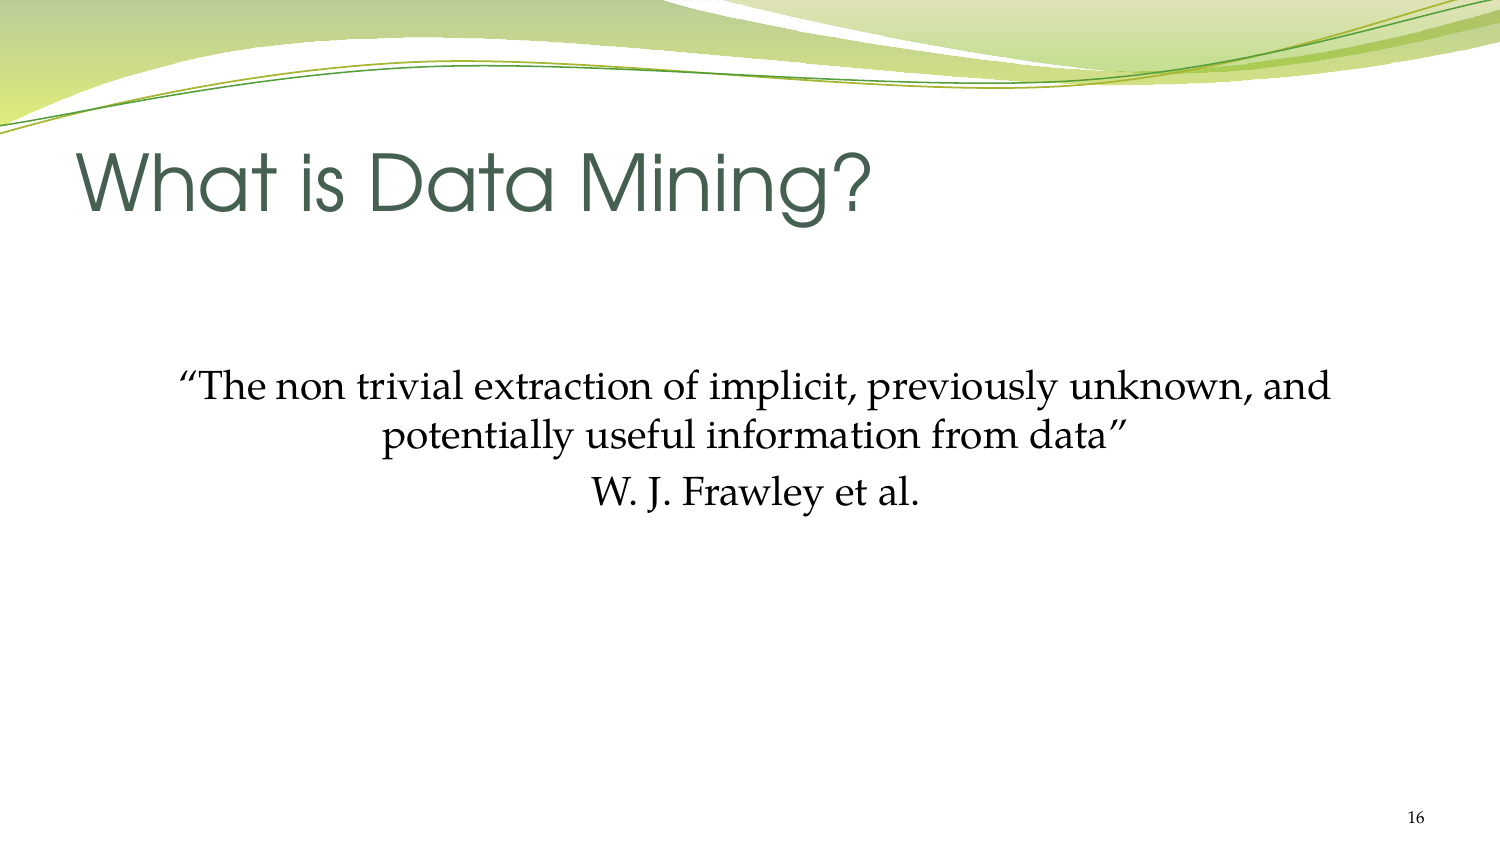

# What is Data Mining?

“The non trivial extraction of implicit, previously unknown, and potentially useful information from data”
W. J. Frawley et al.
16